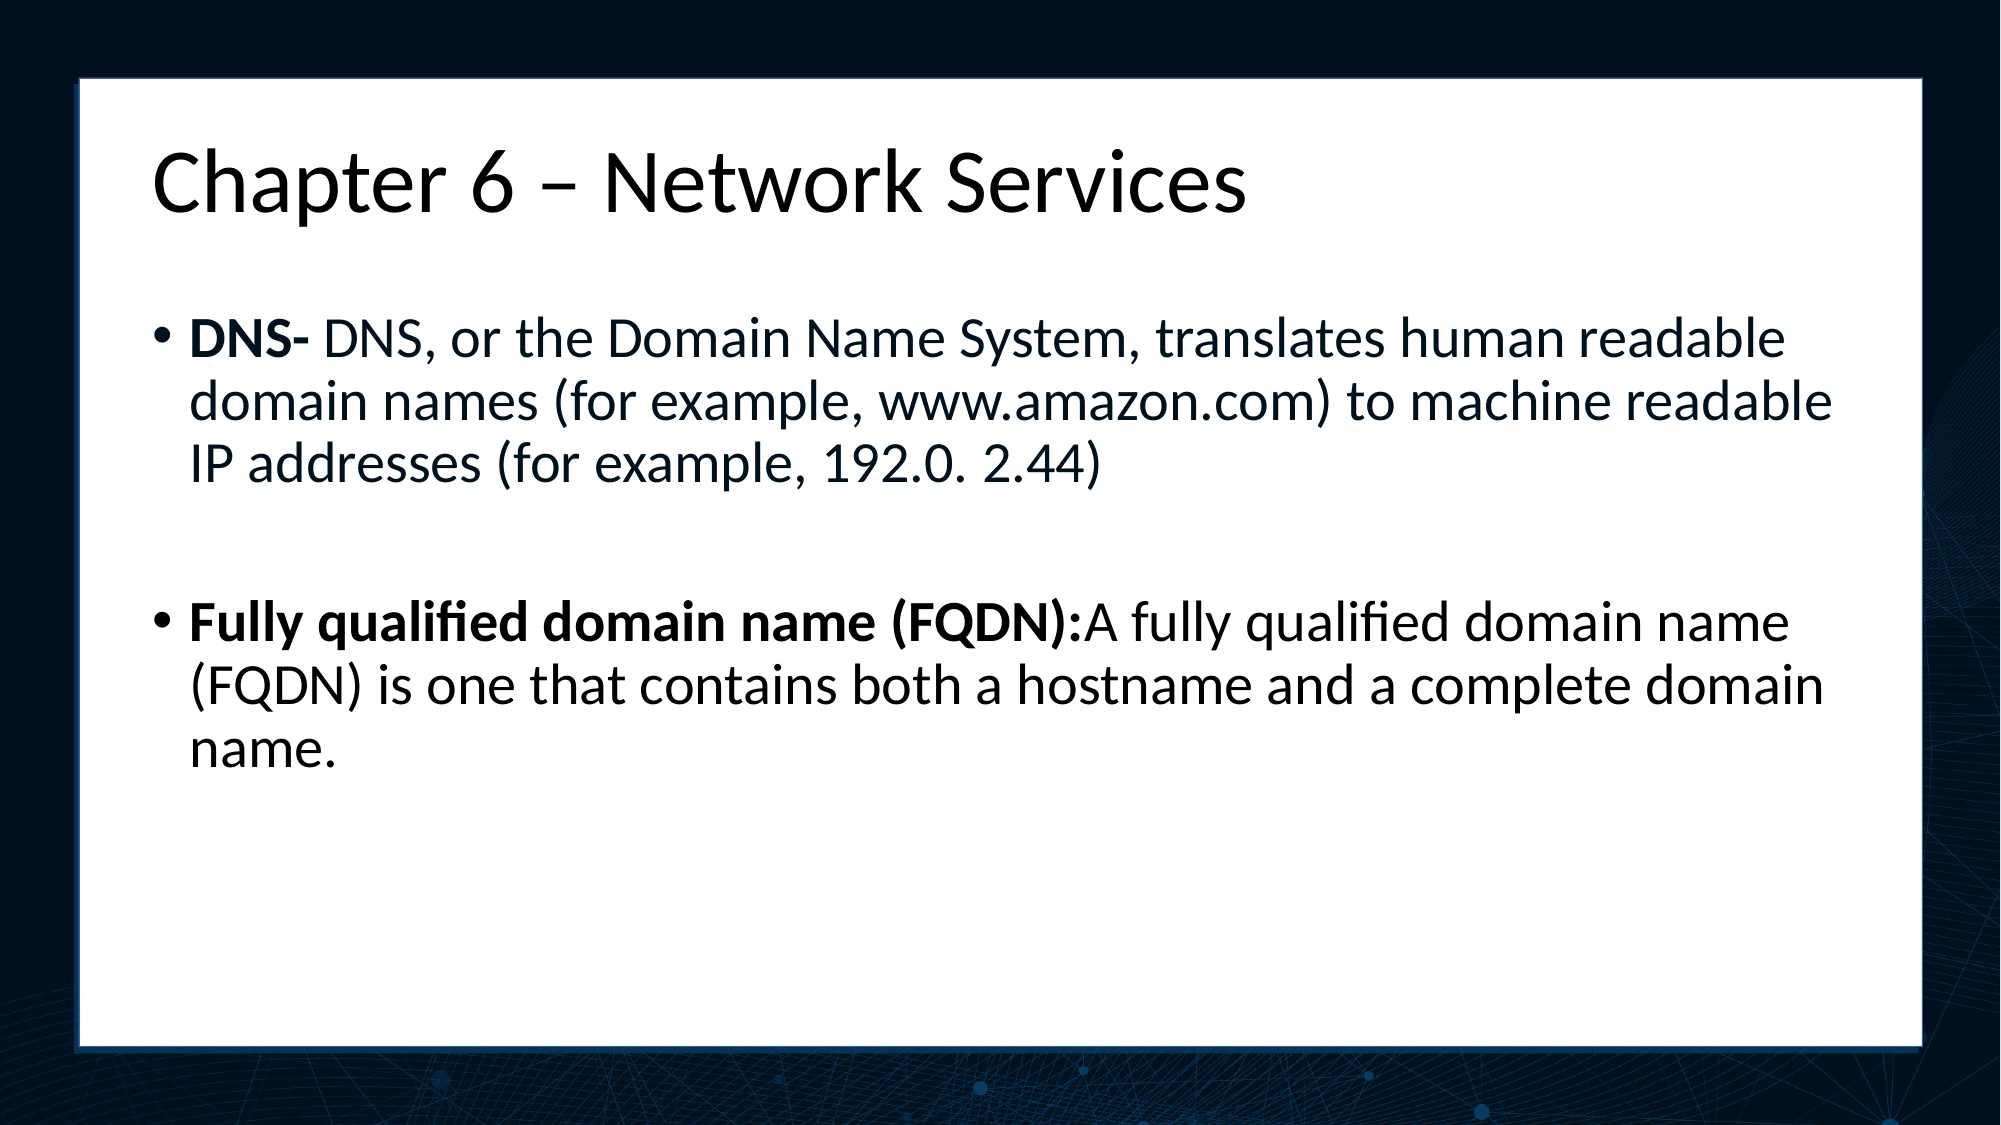

# Chapter 6 – Network Services
DNS- DNS, or the Domain Name System, translates human readable domain names (for example, www.amazon.com) to machine readable IP addresses (for example, 192.0. 2.44)

Fully qualified domain name (FQDN):A fully qualified domain name (FQDN) is one that contains both a hostname and a complete domain name.